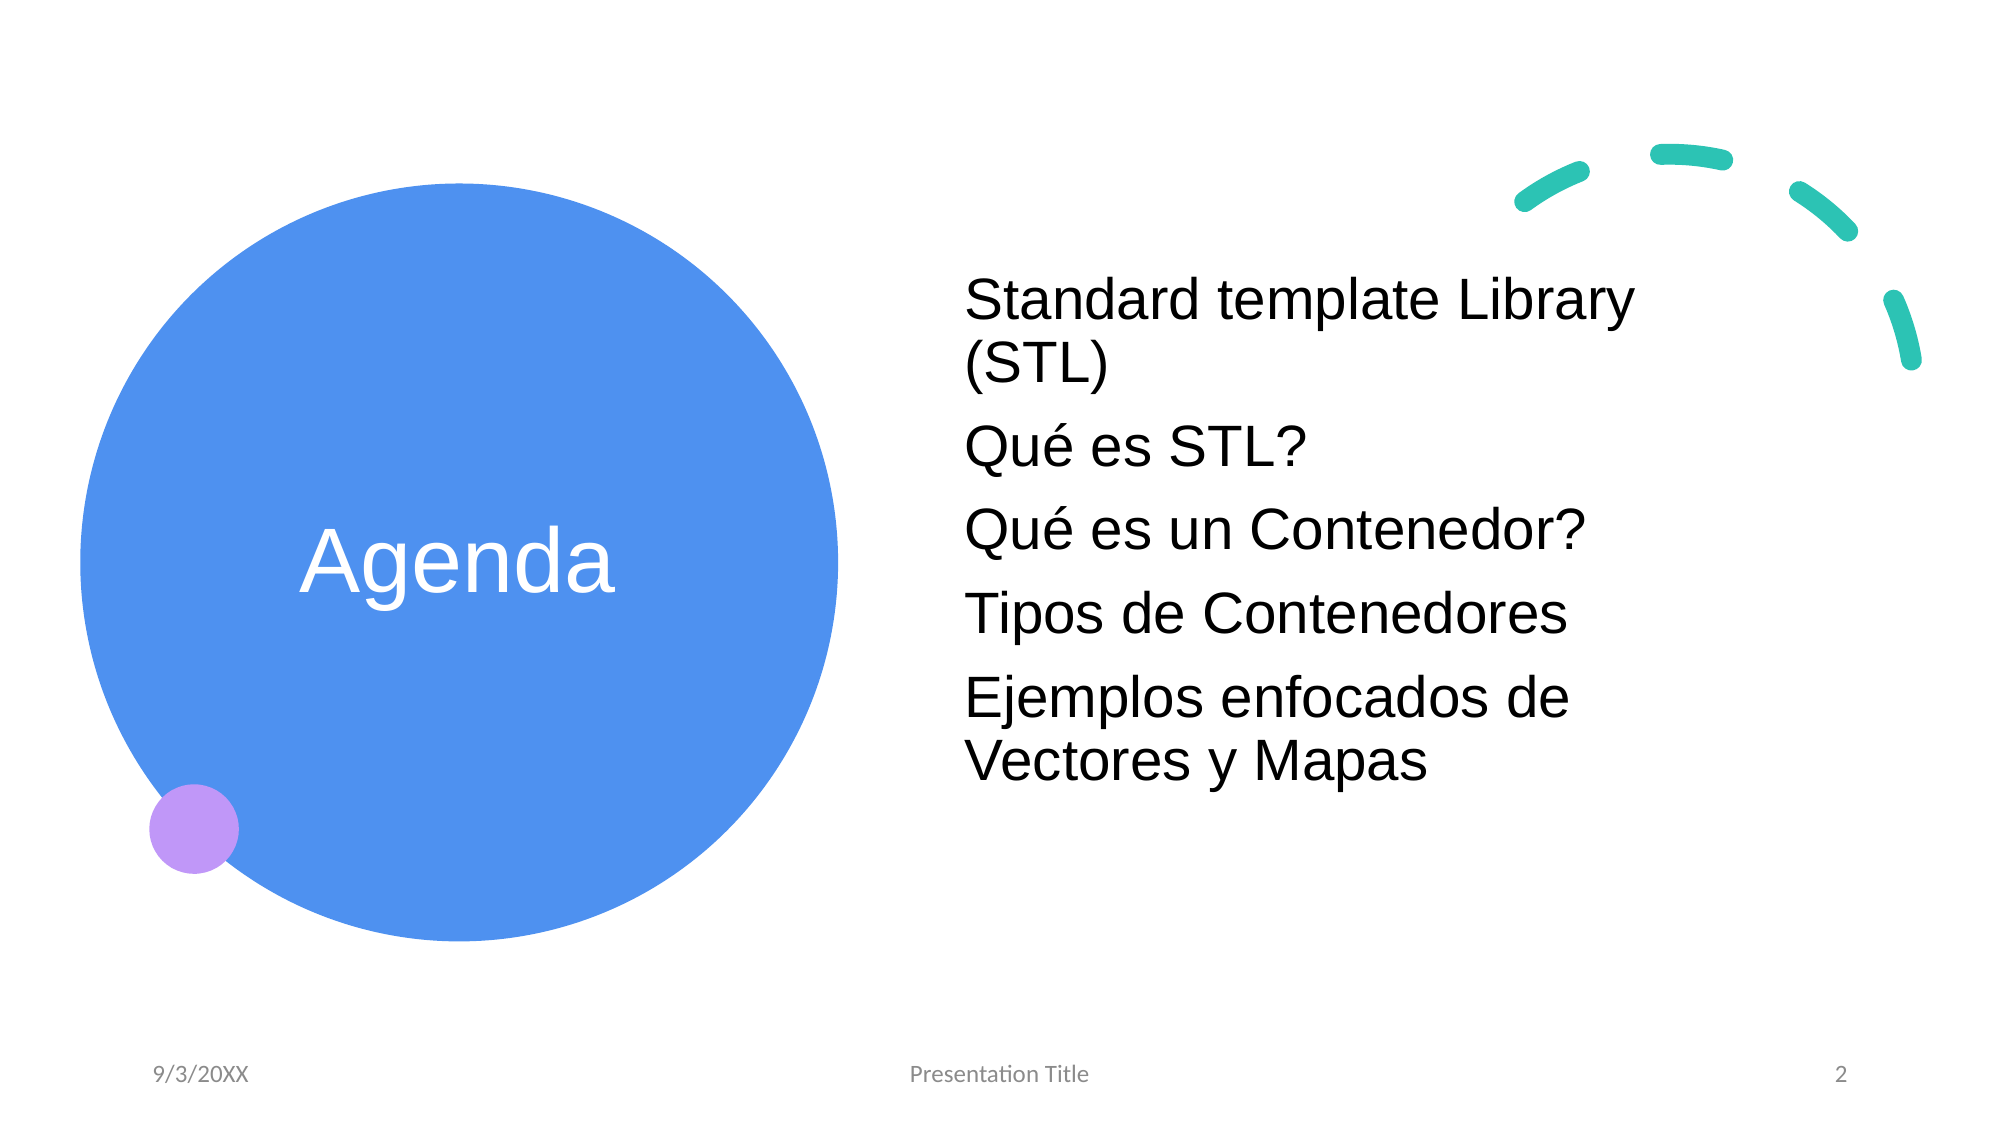

# Agenda
Standard template Library (STL)
Qué es STL?
Qué es un Contenedor?
Tipos de Contenedores
Ejemplos enfocados de Vectores y Mapas

9/3/20XX
Presentation Title
2